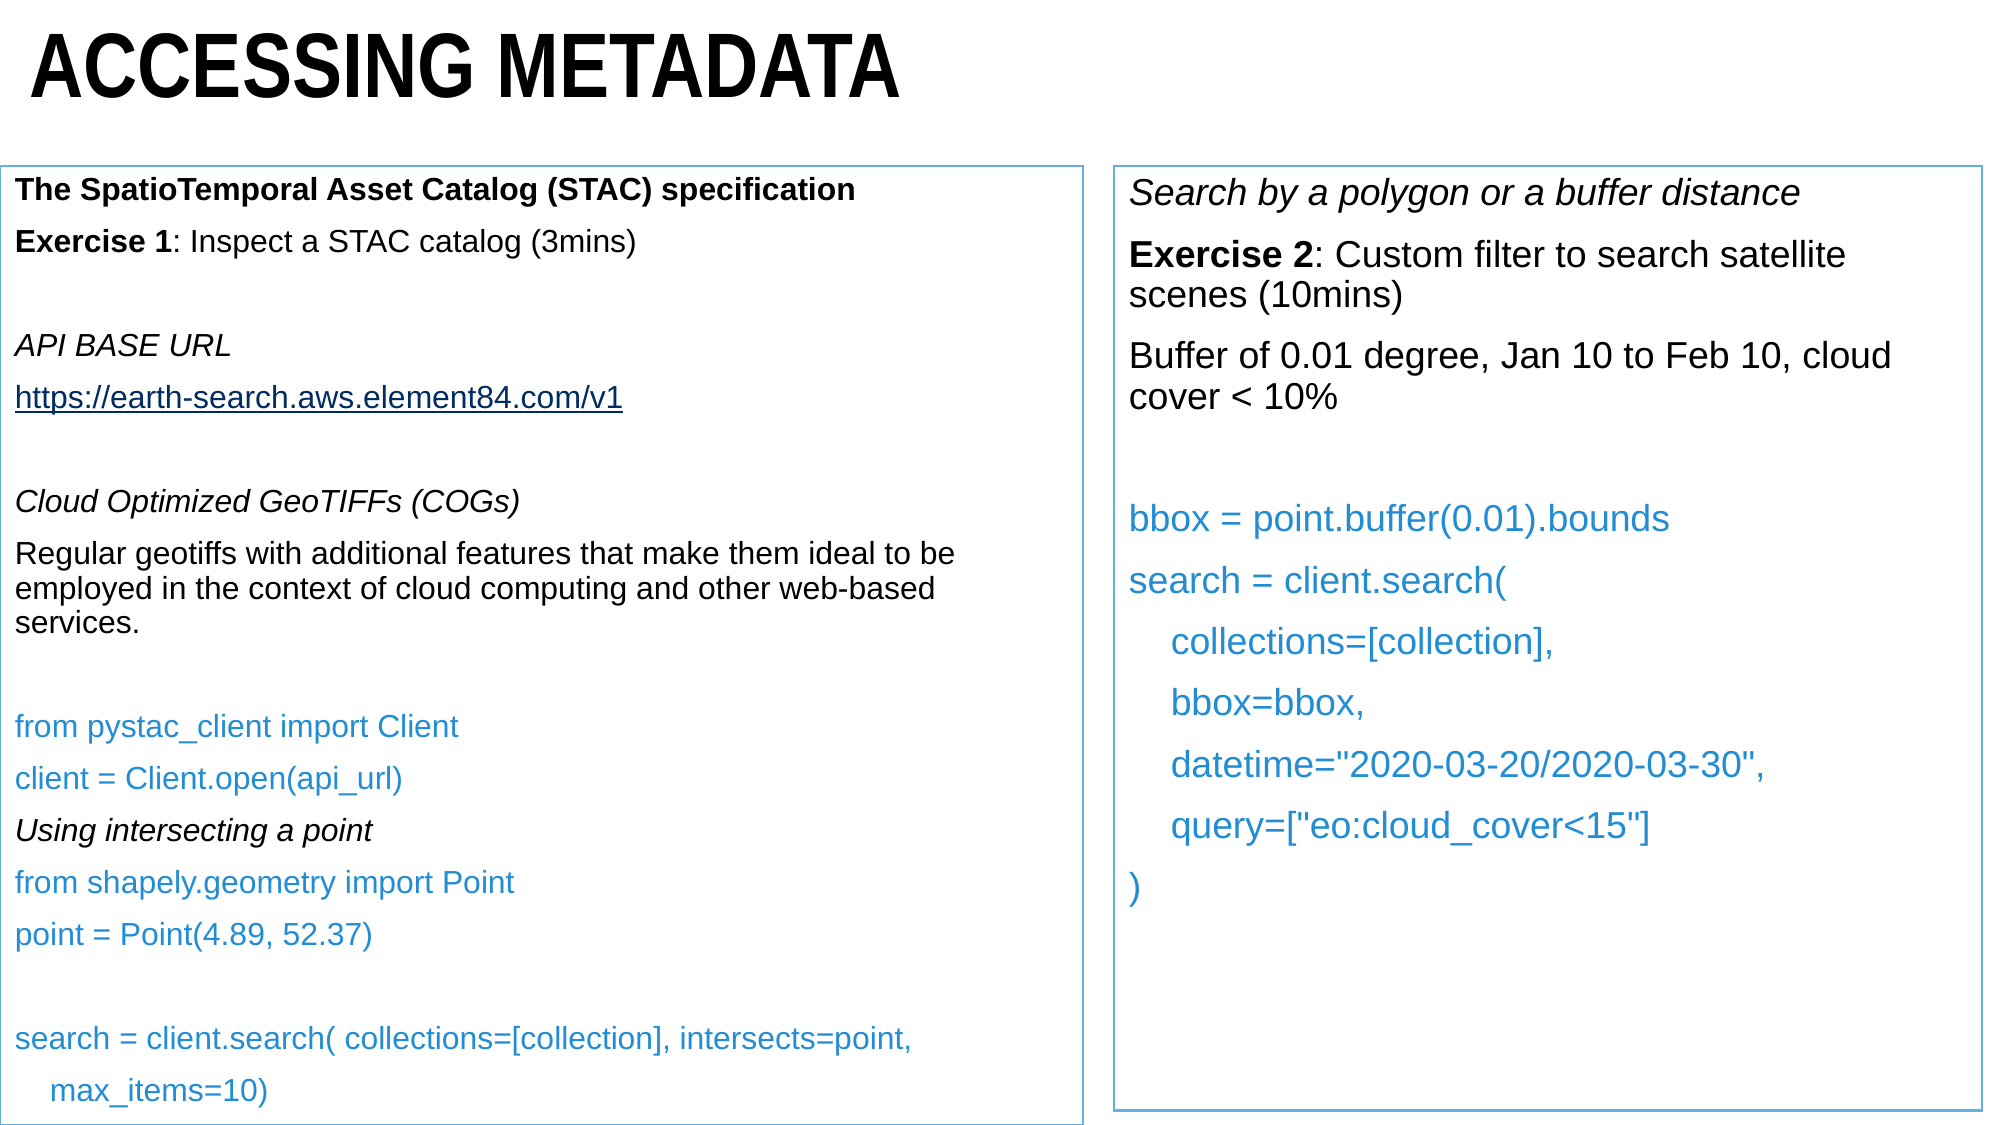

# Accessing Metadata
The SpatioTemporal Asset Catalog (STAC) specification
Exercise 1: Inspect a STAC catalog (3mins)

API BASE URL
https://earth-search.aws.element84.com/v1

Cloud Optimized GeoTIFFs (COGs)
Regular geotiffs with additional features that make them ideal to be employed in the context of cloud computing and other web-based services.

from pystac_client import Client
client = Client.open(api_url)
Using intersecting a point
from shapely.geometry import Point
point = Point(4.89, 52.37)

search = client.search( collections=[collection], intersects=point,
    max_items=10)

Search by a polygon or a buffer distance
Exercise 2: Custom filter to search satellite scenes (10mins)
Buffer of 0.01 degree, Jan 10 to Feb 10, cloud cover < 10%

bbox = point.buffer(0.01).bounds
search = client.search(
    collections=[collection],
    bbox=bbox,
    datetime="2020-03-20/2020-03-30",
    query=["eo:cloud_cover<15"]
)

15